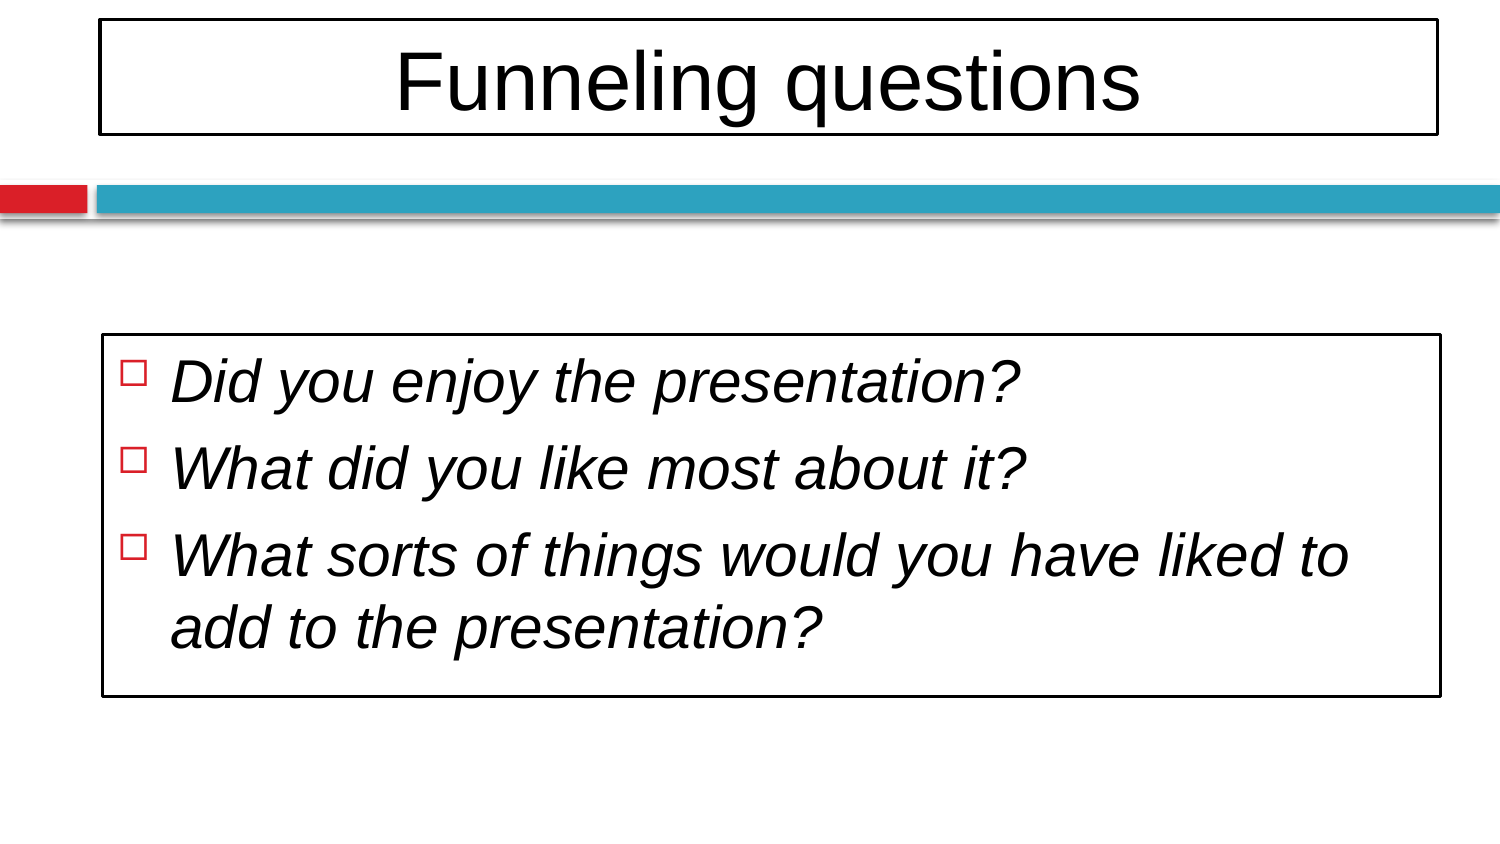

# Funneling questions
Did you enjoy the presentation?
What did you like most about it?
What sorts of things would you have liked to add to the presentation?